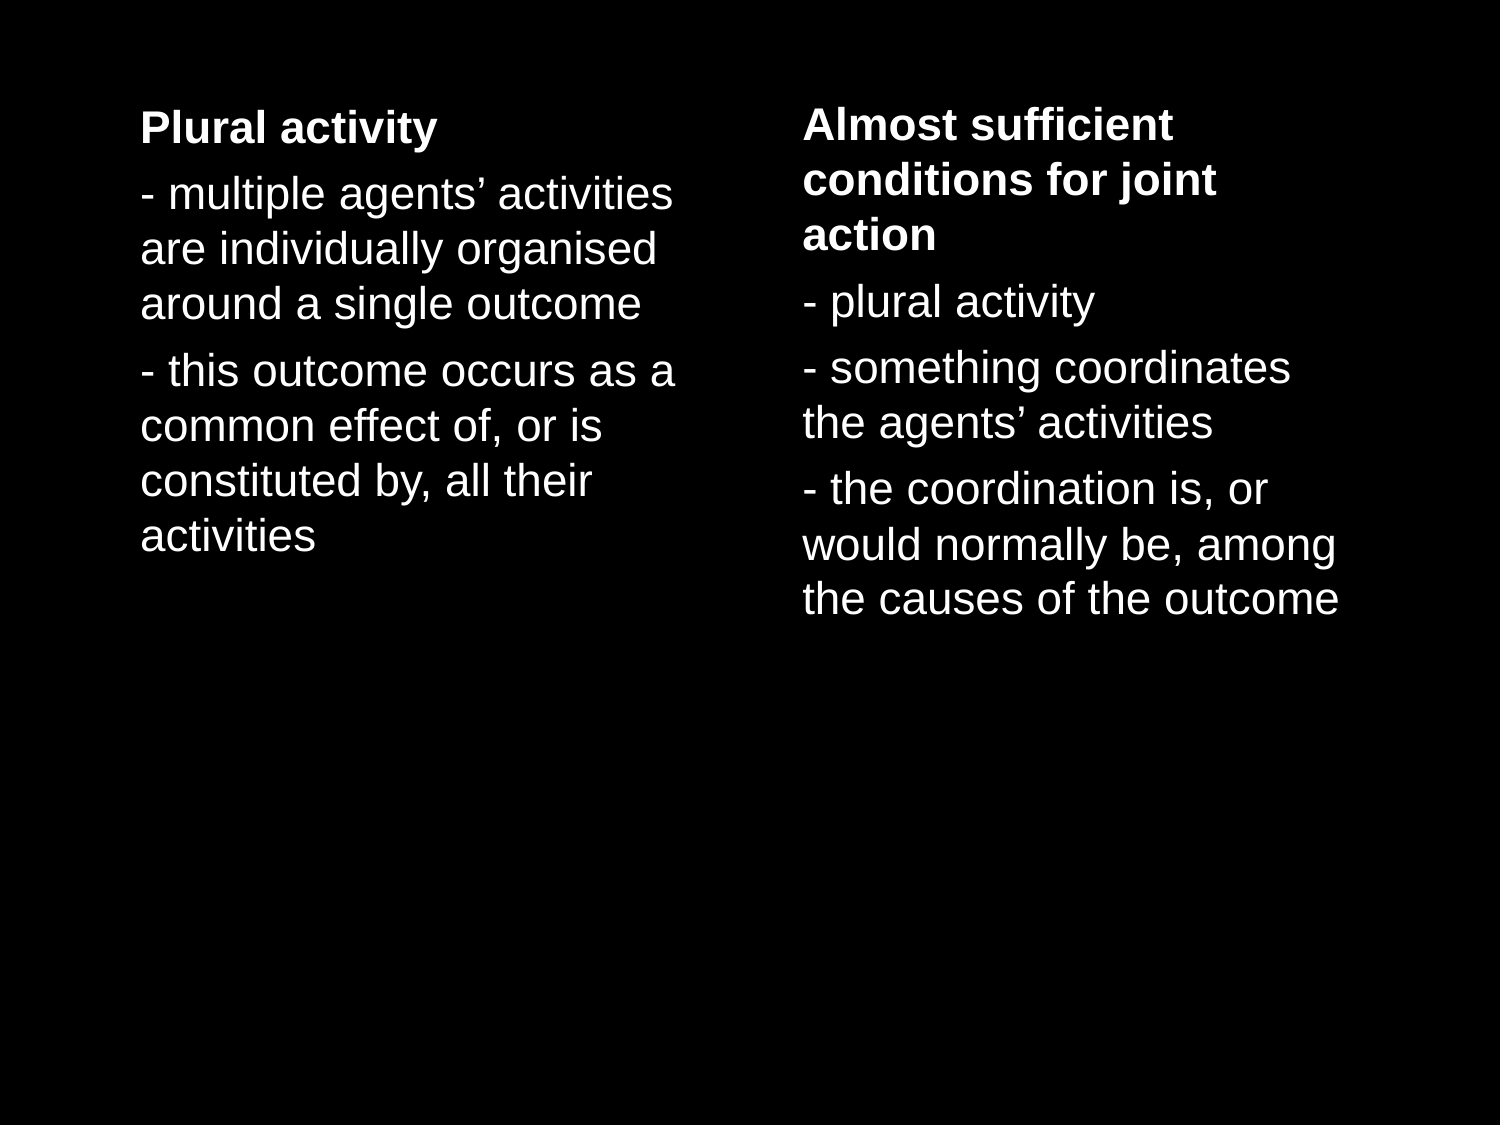

Almost sufficient conditions for joint action
- plural activity
- something coordinates the agents’ activities
- the coordination is, or would normally be, among the causes of the outcome

Plural activity
- multiple agents’ activities are individually organised around a single outcome
- this outcome occurs as a common effect of, or is constituted by, all their activities